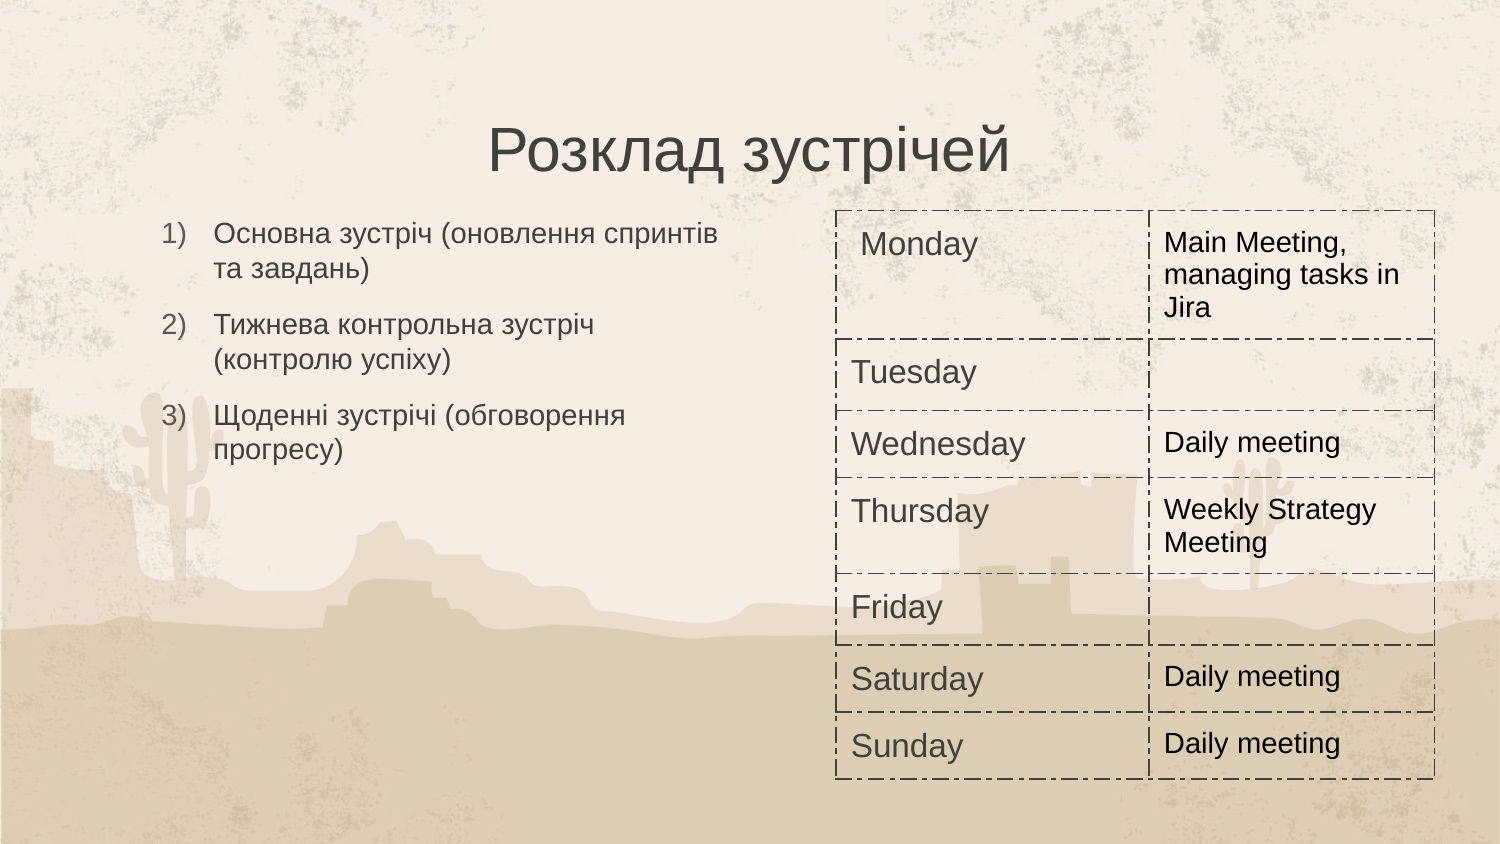

# Розклад зустрічей
Основна зустріч (оновлення спринтів та завдань)
Тижнева контрольна зустріч (контролю успіху)
Щоденні зустрічі (обговорення прогресу)

| Monday | Main Meeting, managing tasks in Jira |
| --- | --- |
| Tuesday |  |
| Wednesday | Daily meeting |
| Thursday | Weekly Strategy Meeting |
| Friday |  |
| Saturday | Daily meeting |
| Sunday | Daily meeting |